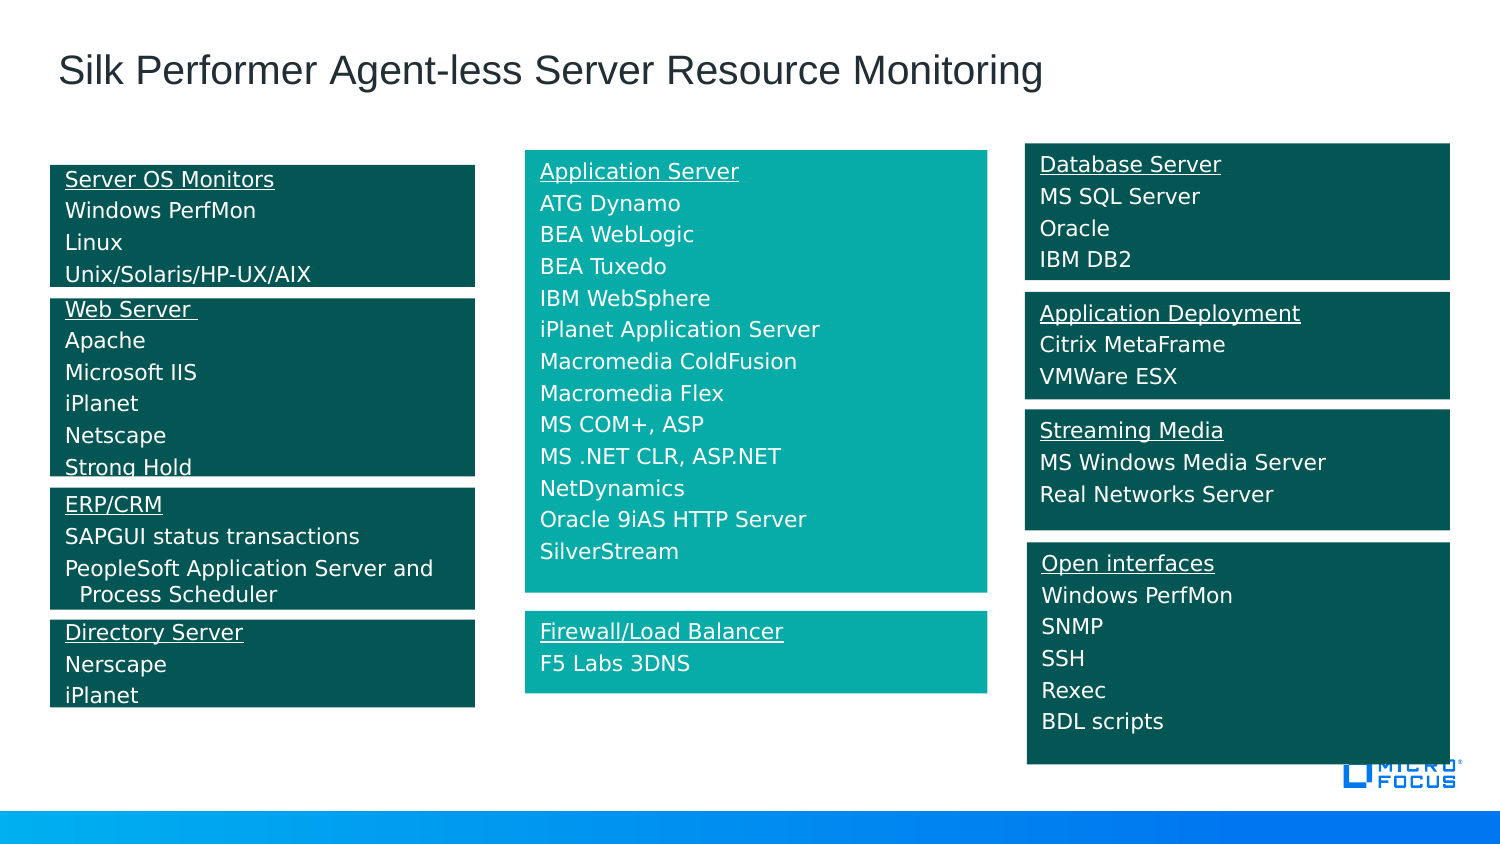

# Silk Performer Agent-less Server Resource Monitoring
Database Server
MS SQL Server
Oracle
IBM DB2
Application Server
ATG Dynamo
BEA WebLogic
BEA Tuxedo
IBM WebSphere
iPlanet Application Server
Macromedia ColdFusion
Macromedia Flex
MS COM+, ASP
MS .NET CLR, ASP.NET
NetDynamics
Oracle 9iAS HTTP Server
SilverStream
Server OS Monitors
Windows PerfMon
Linux
Unix/Solaris/HP-UX/AIX
Application Deployment
Citrix MetaFrame
VMWare ESX
Web Server
Apache
Microsoft IIS
iPlanet
Netscape
Strong Hold
Streaming Media
MS Windows Media Server
Real Networks Server
ERP/CRM
SAPGUI status transactions
PeopleSoft Application Server and Process Scheduler
Open interfaces
Windows PerfMon
SNMP
SSH
Rexec
BDL scripts

Firewall/Load Balancer
F5 Labs 3DNS
Directory Server
Nerscape
iPlanet